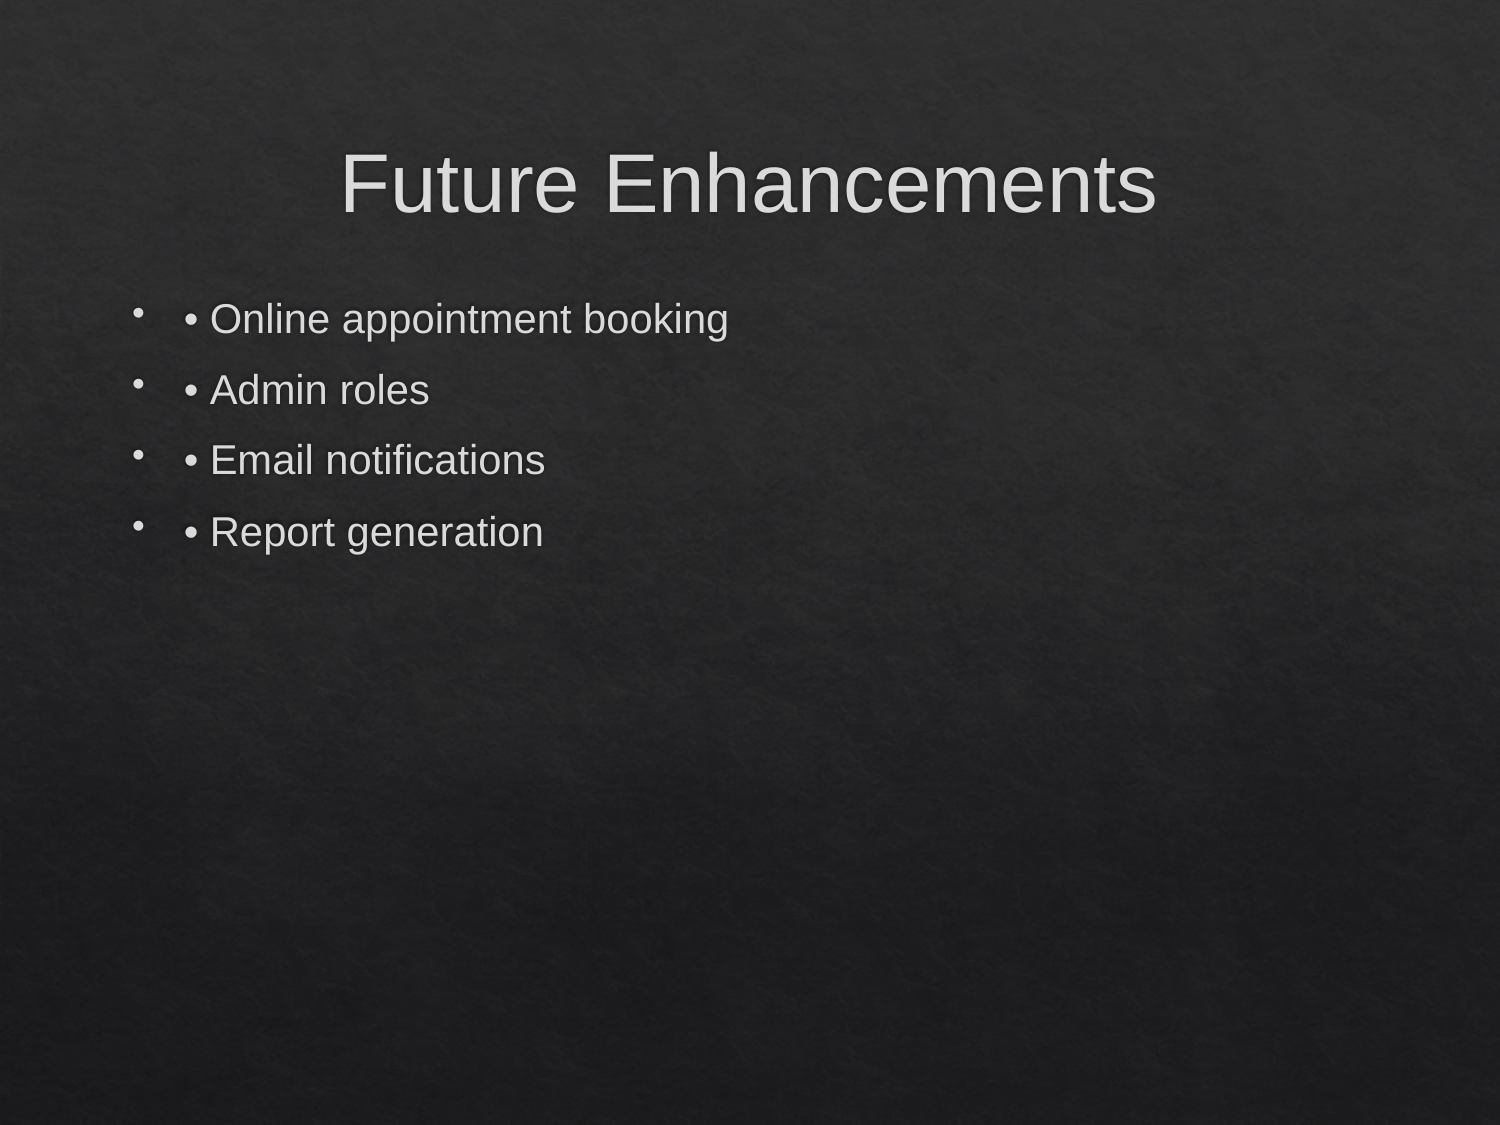

# Future Enhancements
• Online appointment booking
• Admin roles
• Email notifications
• Report generation